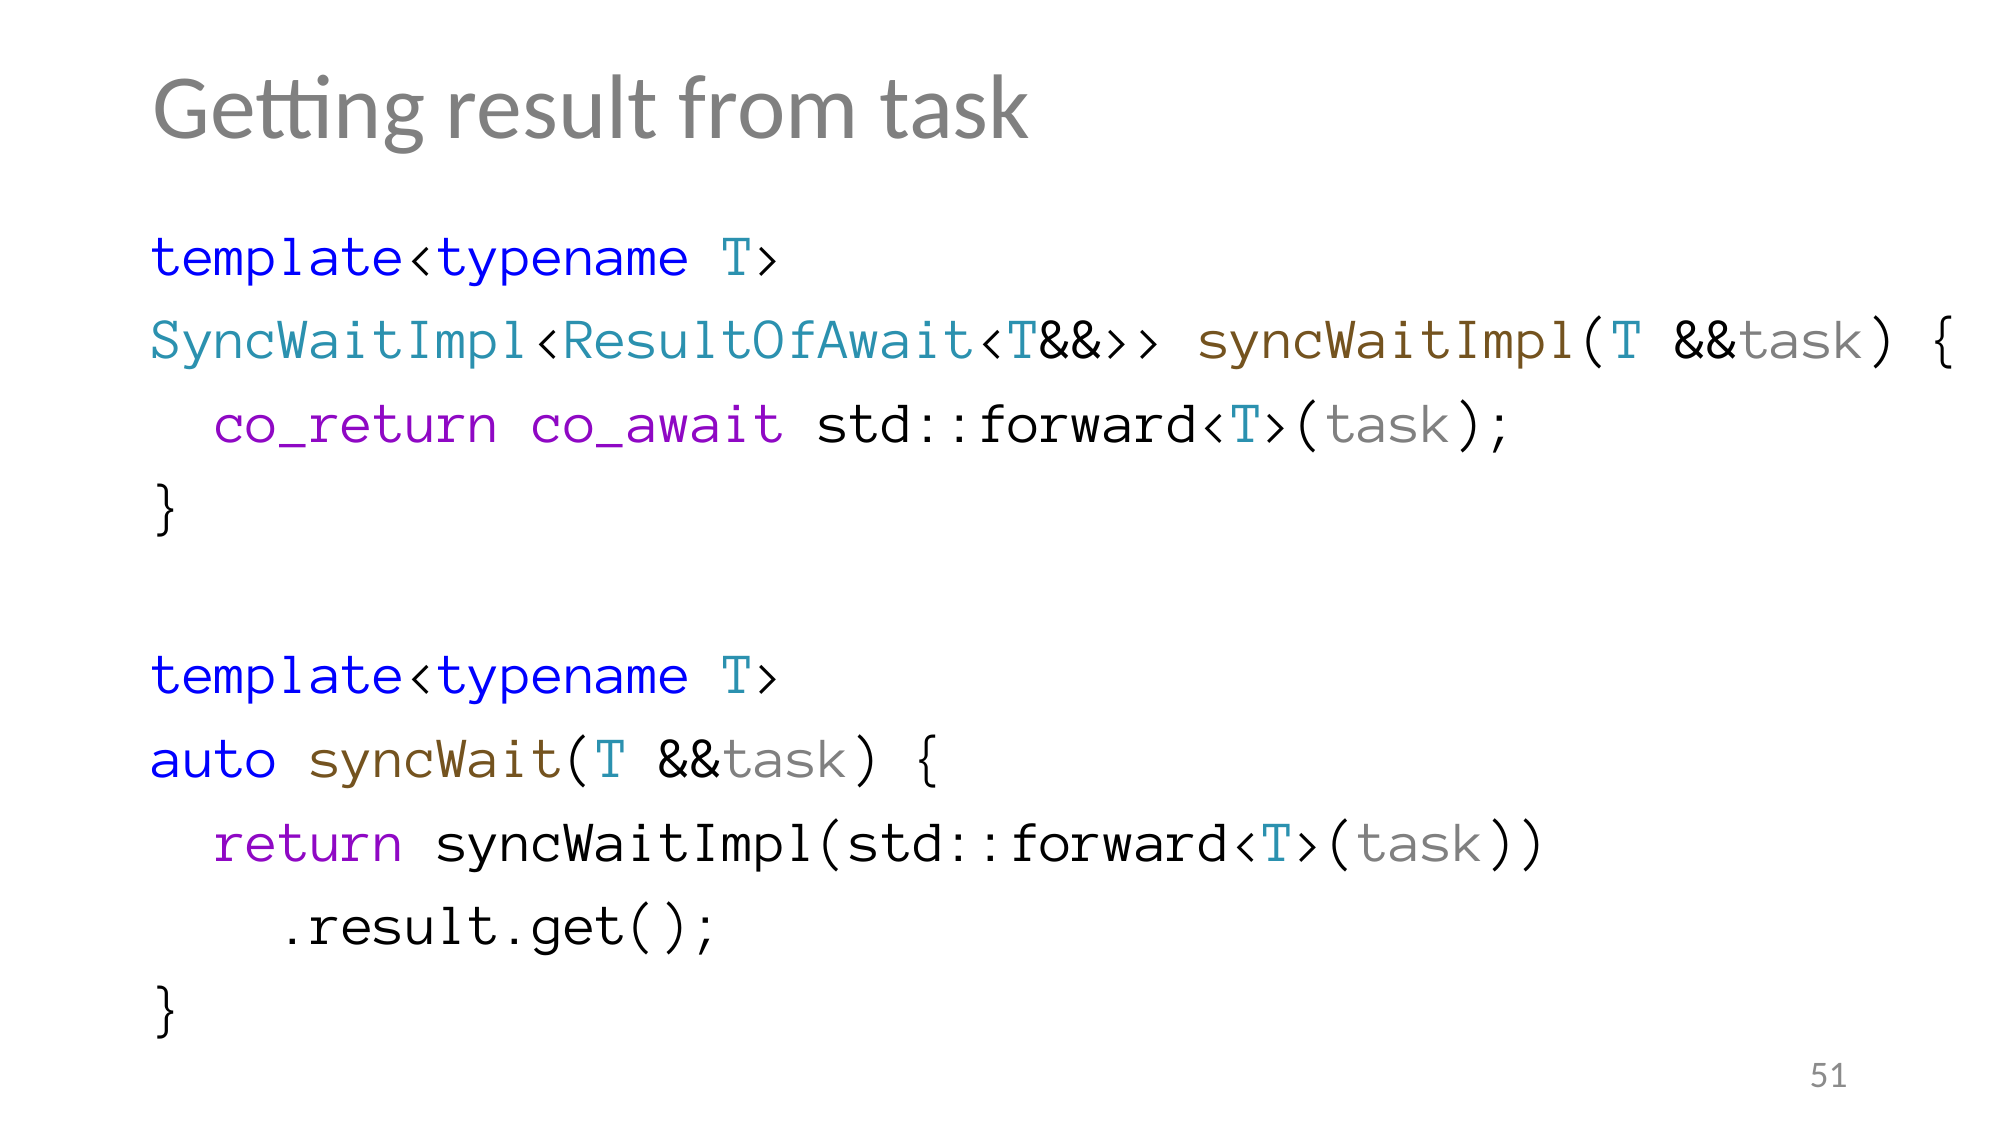

# Getting result from task
template<typename T>
SyncWaitImpl<ResultOfAwait<T&&>> syncWaitImpl(T &&task) {
  co_return co_await std::forward<T>(task);
}

template<typename T>
auto syncWait(T &&task) {
  return syncWaitImpl(std::forward<T>(task))
    .result.get();
}
51